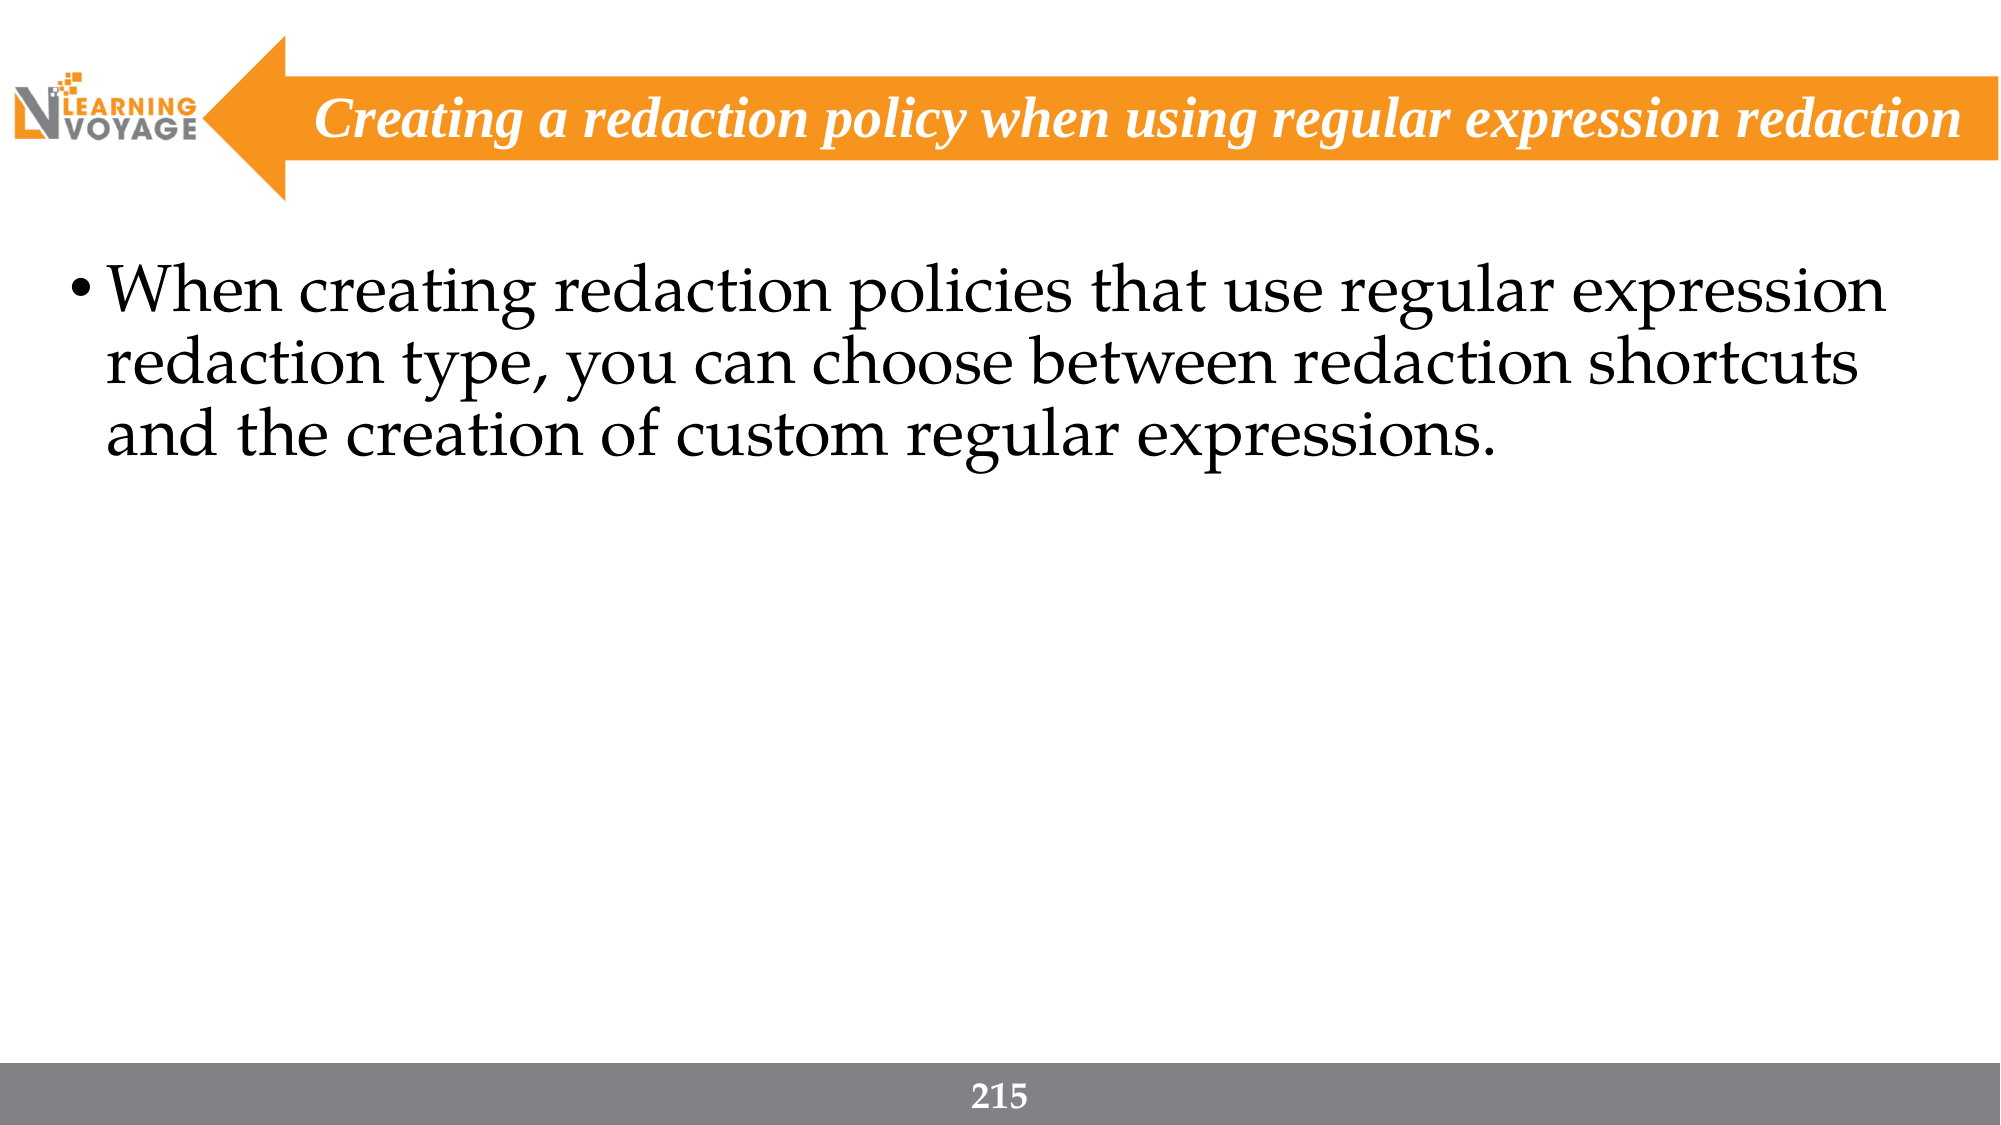

# Creating a redaction policy when using regular expression redaction
When creating redaction policies that use regular expression redaction type, you can choose between redaction shortcuts and the creation of custom regular expressions.
215